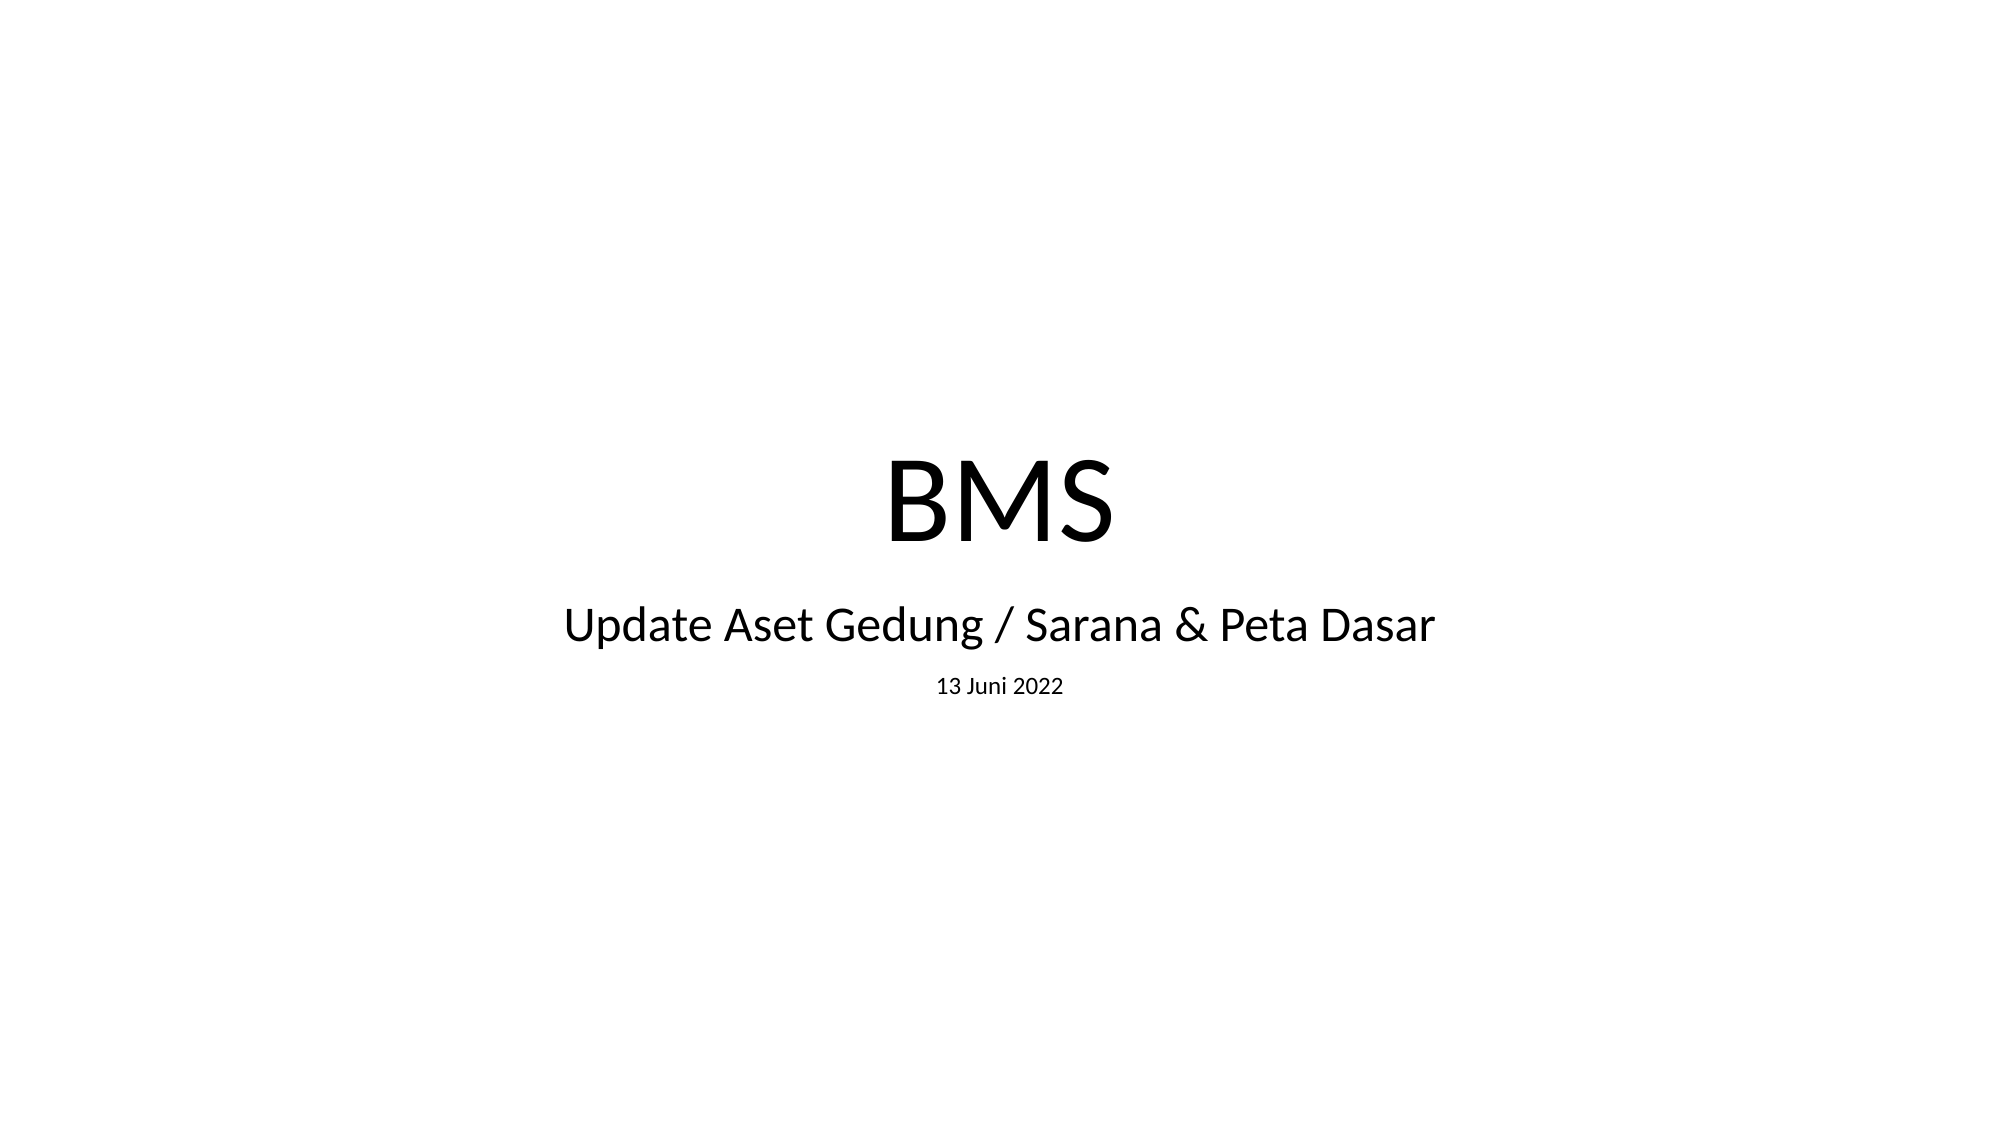

# BMS
Update Aset Gedung / Sarana & Peta Dasar
13 Juni 2022